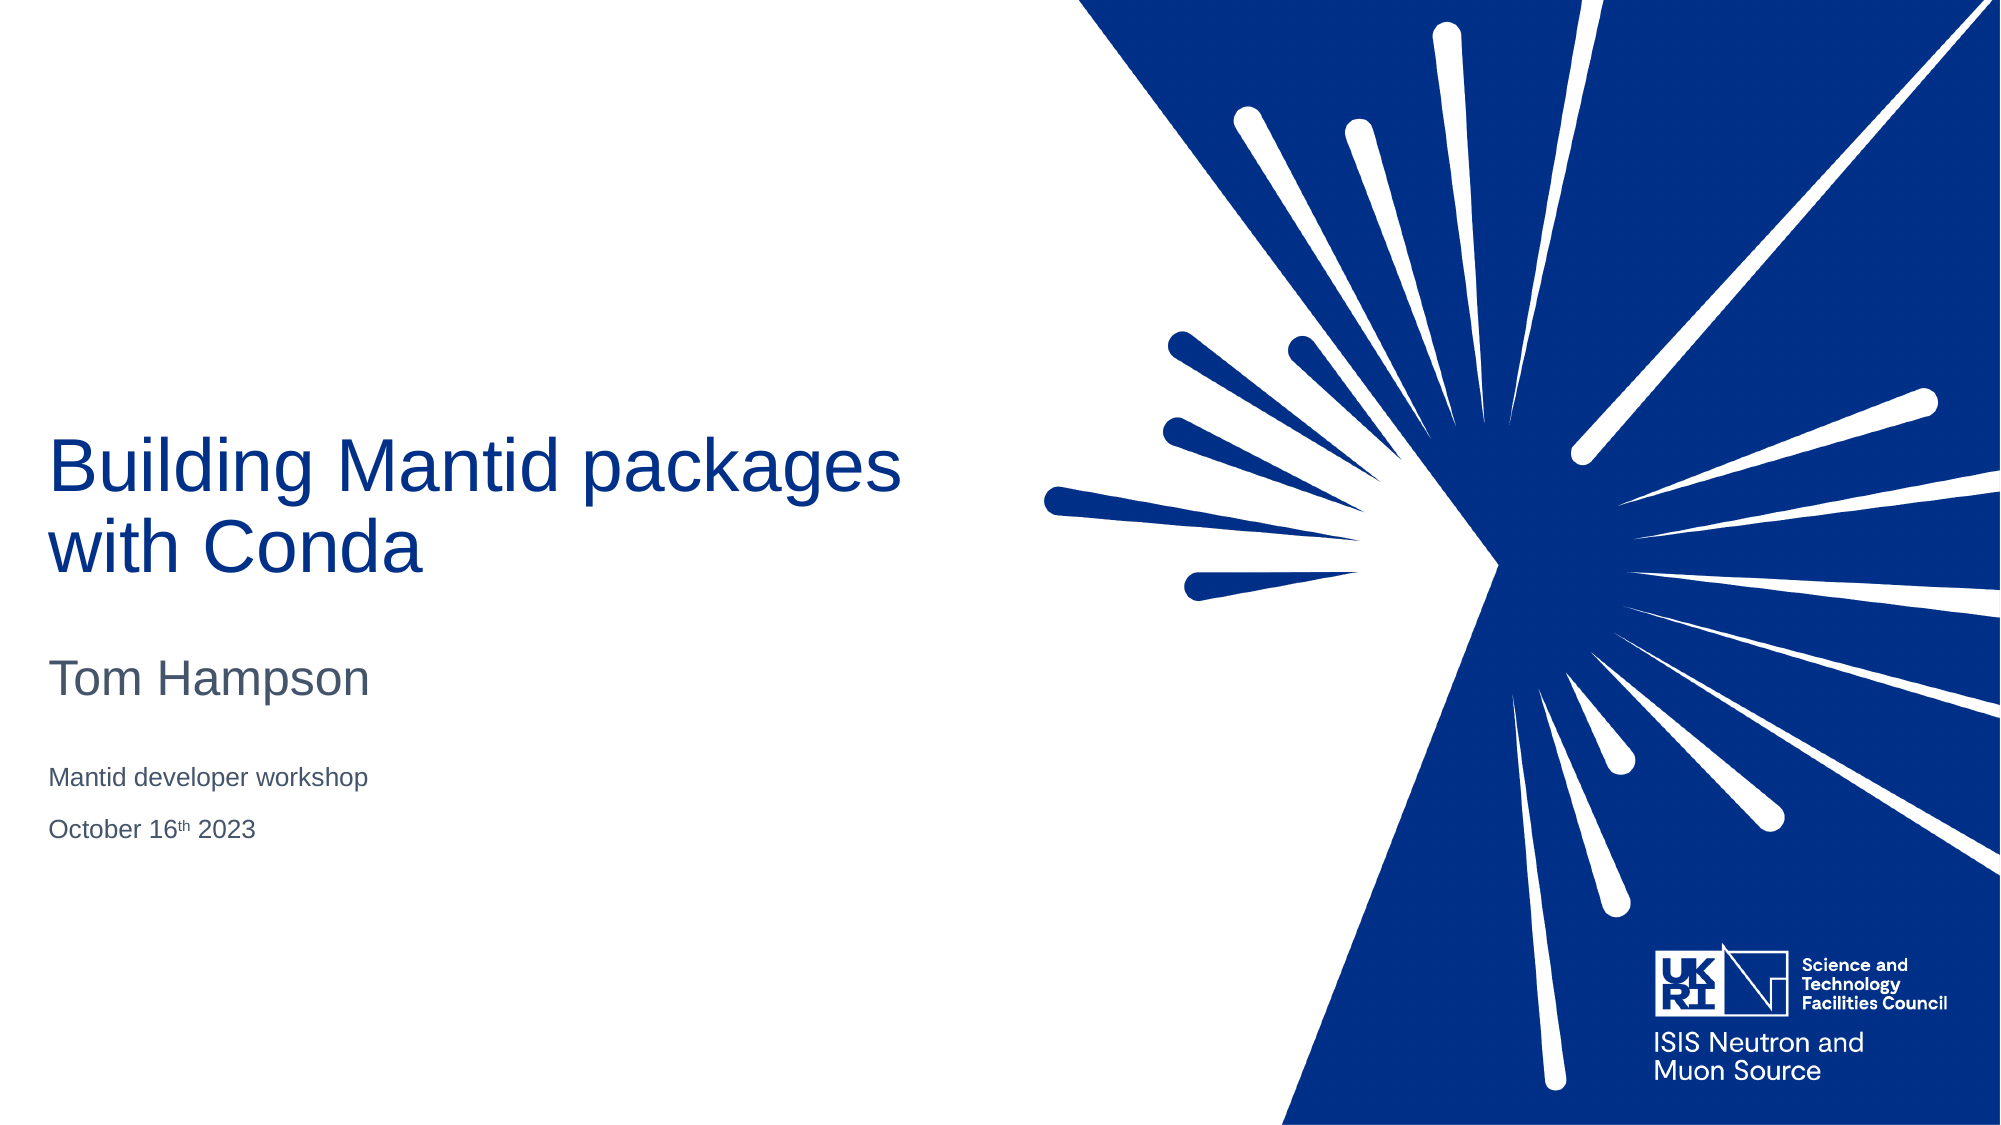

# Building Mantid packages with Conda
Tom Hampson
Mantid developer workshop
October 16th 2023